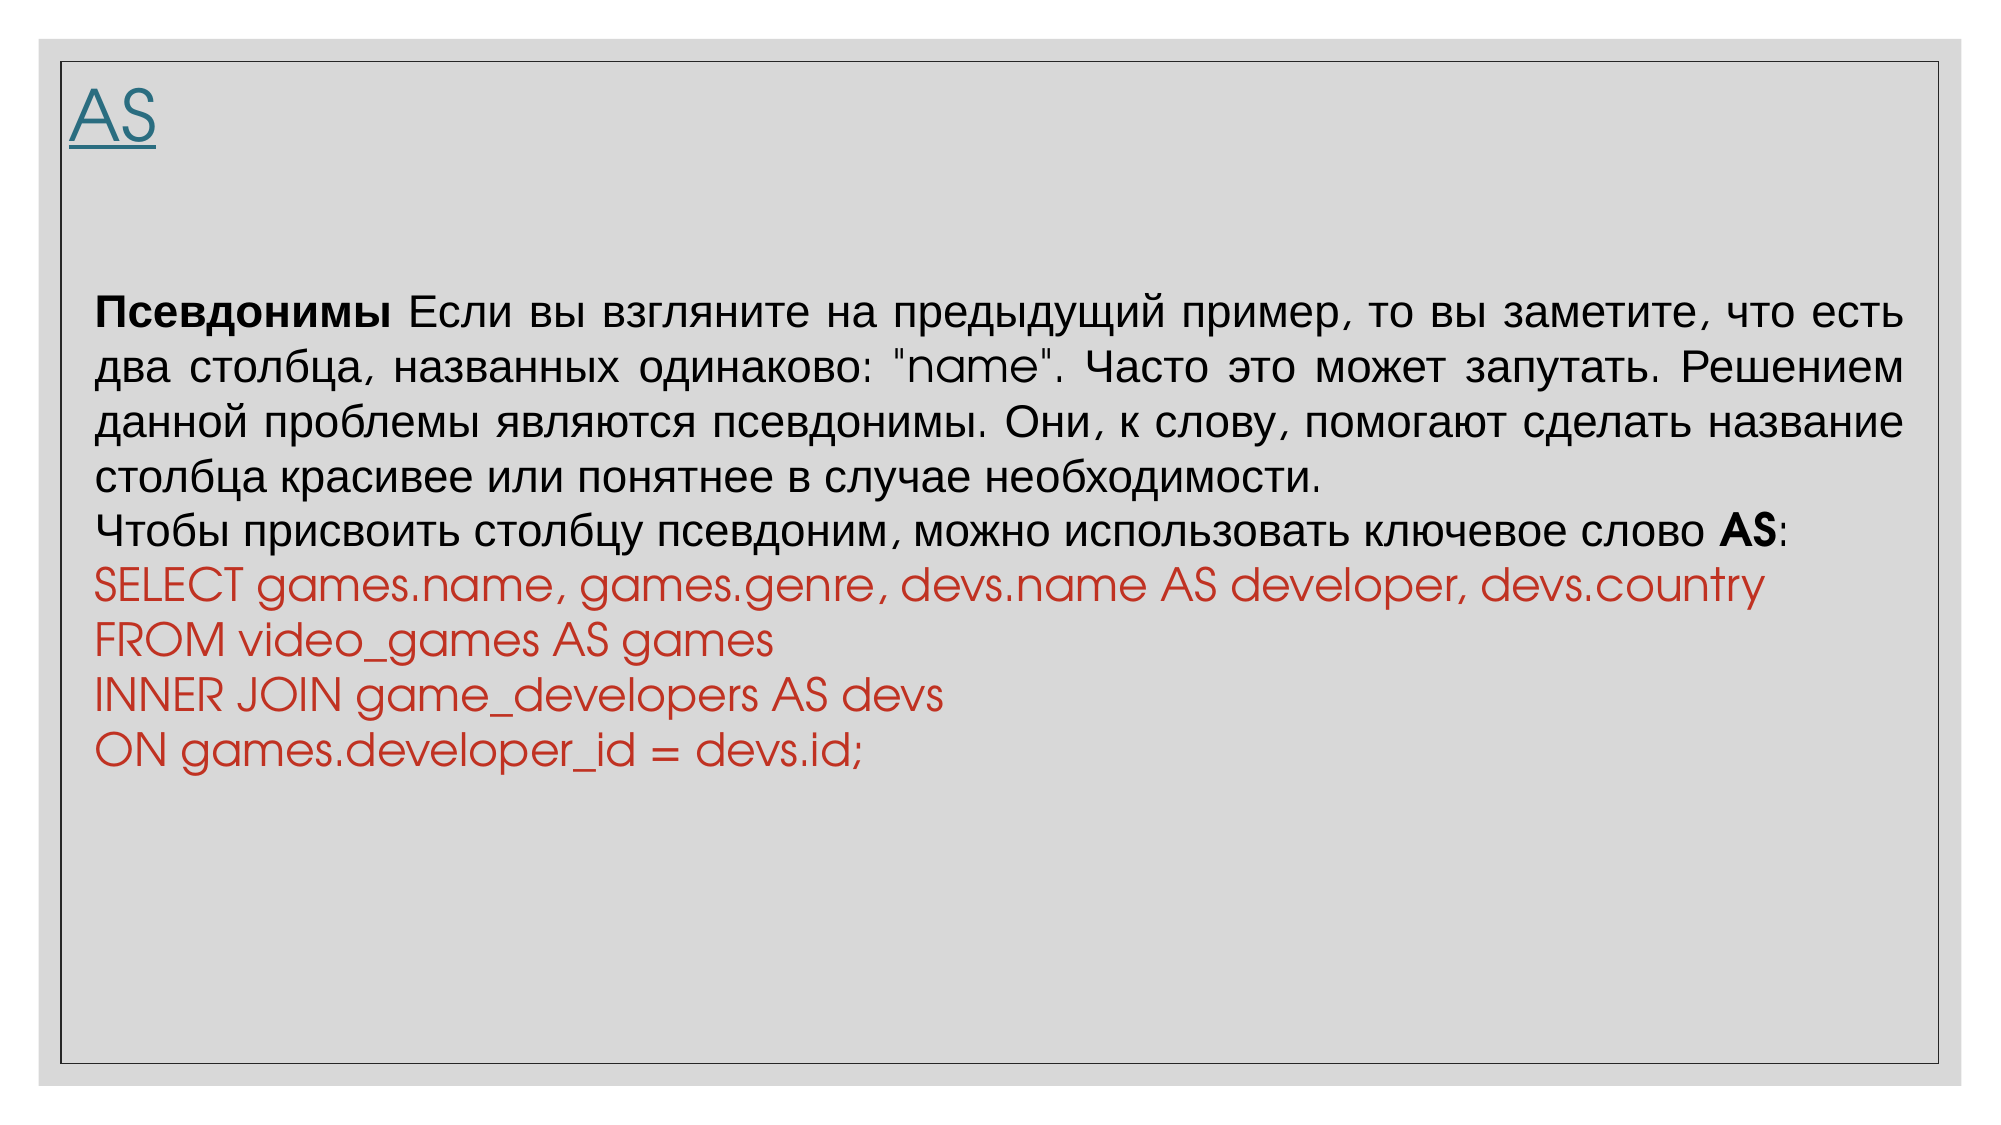

AS
Псевдонимы Если вы взгляните на предыдущий пример, то вы заметите, что есть два столбца, названных одинаково: "name". Часто это может запутать. Решением данной проблемы являются псевдонимы. Они, к слову, помогают сделать название столбца красивее или понятнее в случае необходимости.
Чтобы присвоить столбцу псевдоним, можно использовать ключевое слово AS:
SELECT games.name, games.genre, devs.name AS developer, devs.country
FROM video_games AS games
INNER JOIN game_developers AS devs
ON games.developer_id = devs.id;